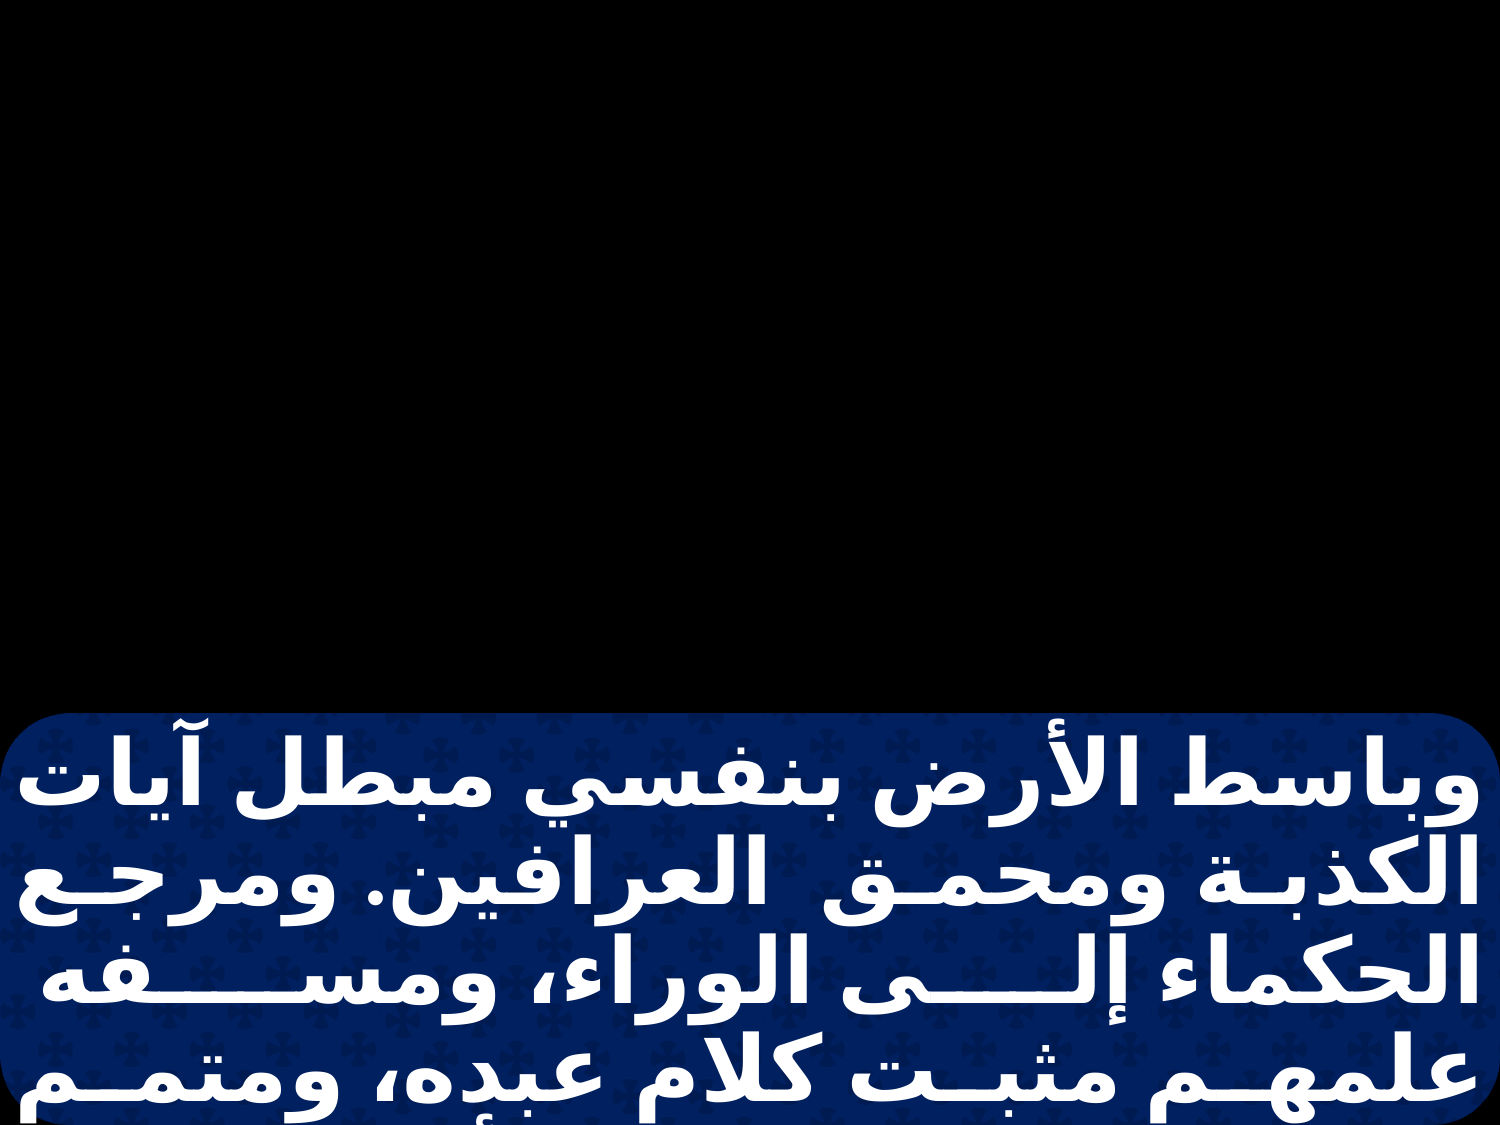

وباسط الأرض بنفسي مبطل آيات الكذبة ومحمق  العرافين. ومرجع الحكماء إلى الوراء، ومسفه  علمهم مثبت كلام عبده، ومتمم مشورة رسله القائل  لأورشليم: " ستعمرين "، ولمدن يهوذا: "